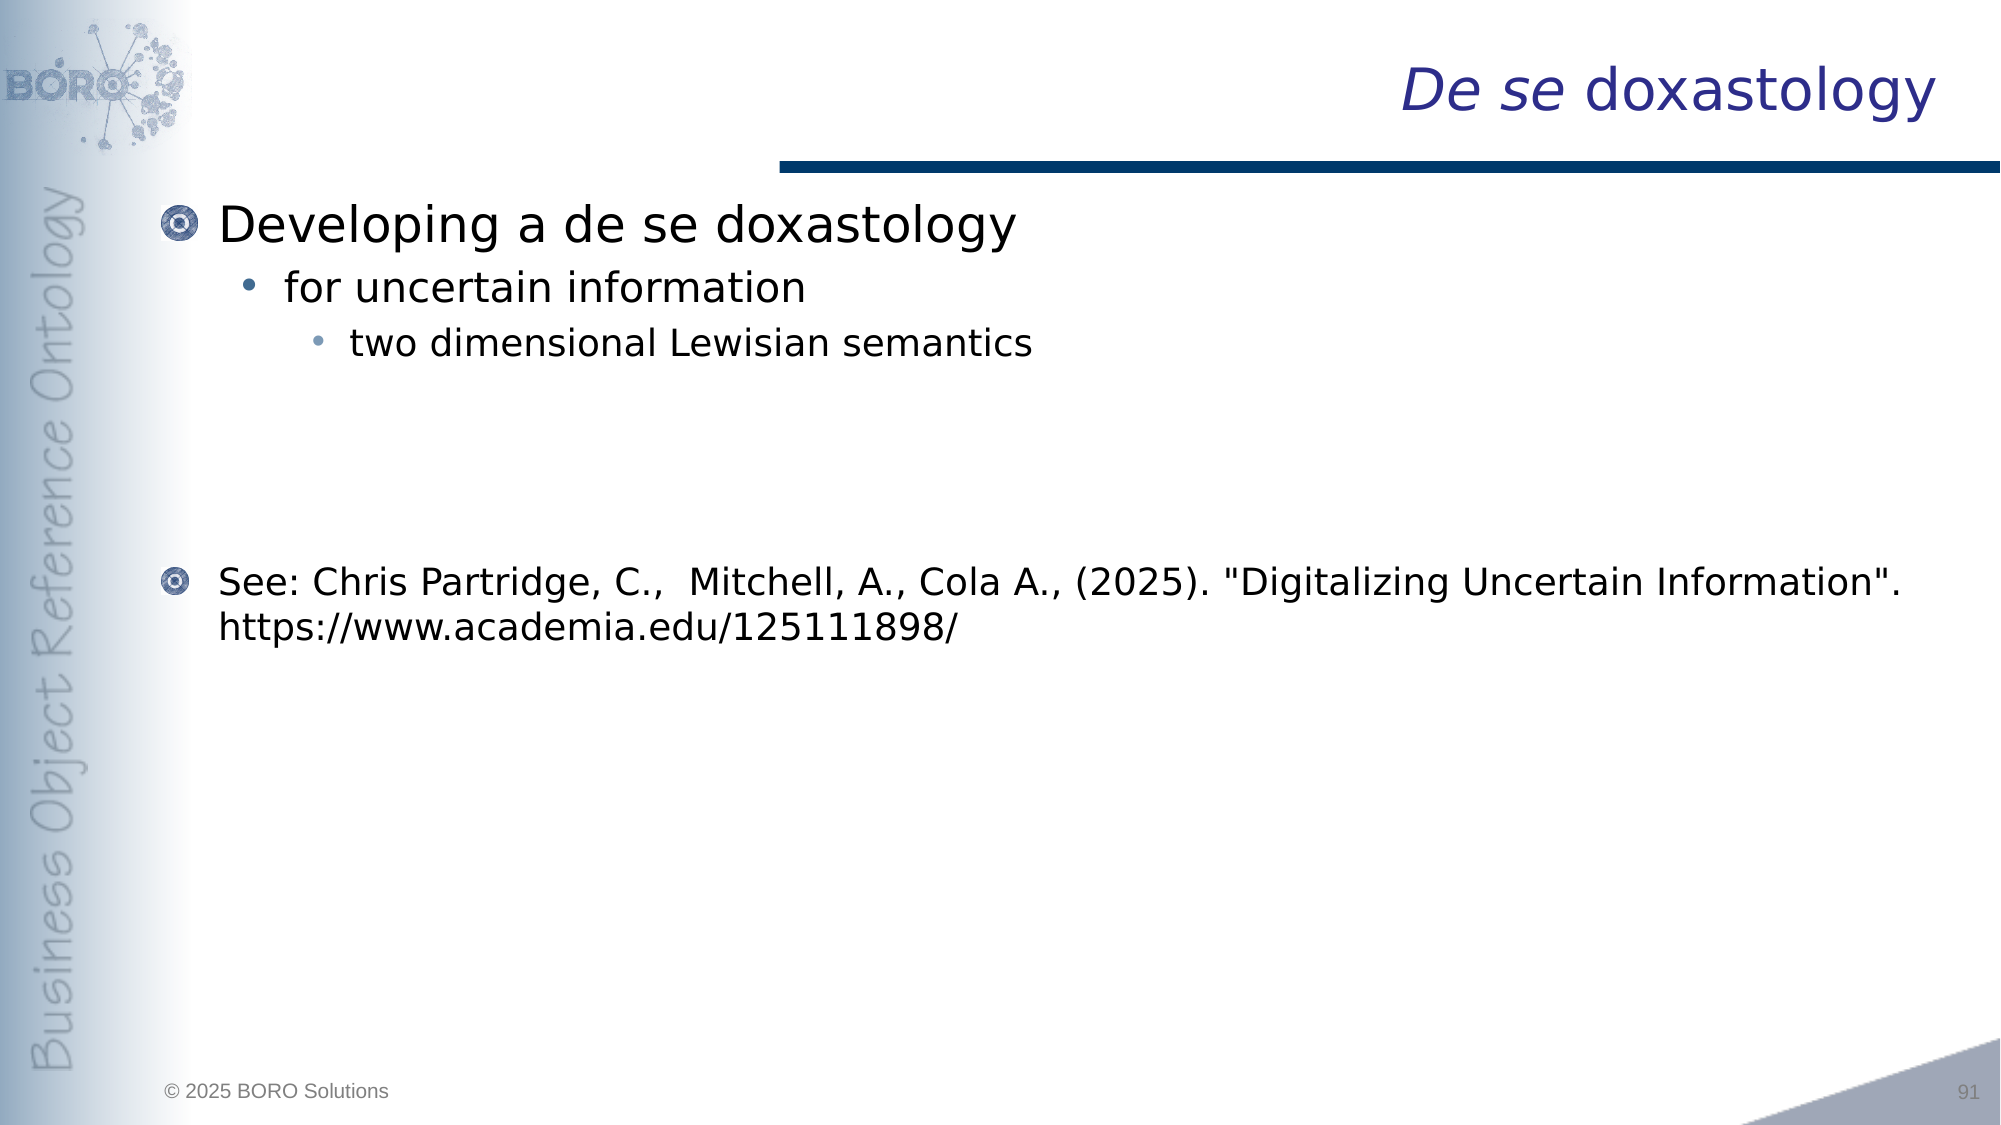

# De se doxastology
Developing a de se doxastology
for uncertain information
two dimensional Lewisian semantics

See: Chris Partridge, C.,  Mitchell, A., Cola A., (2025). "Digitalizing Uncertain Information". https://www.academia.edu/125111898/
91